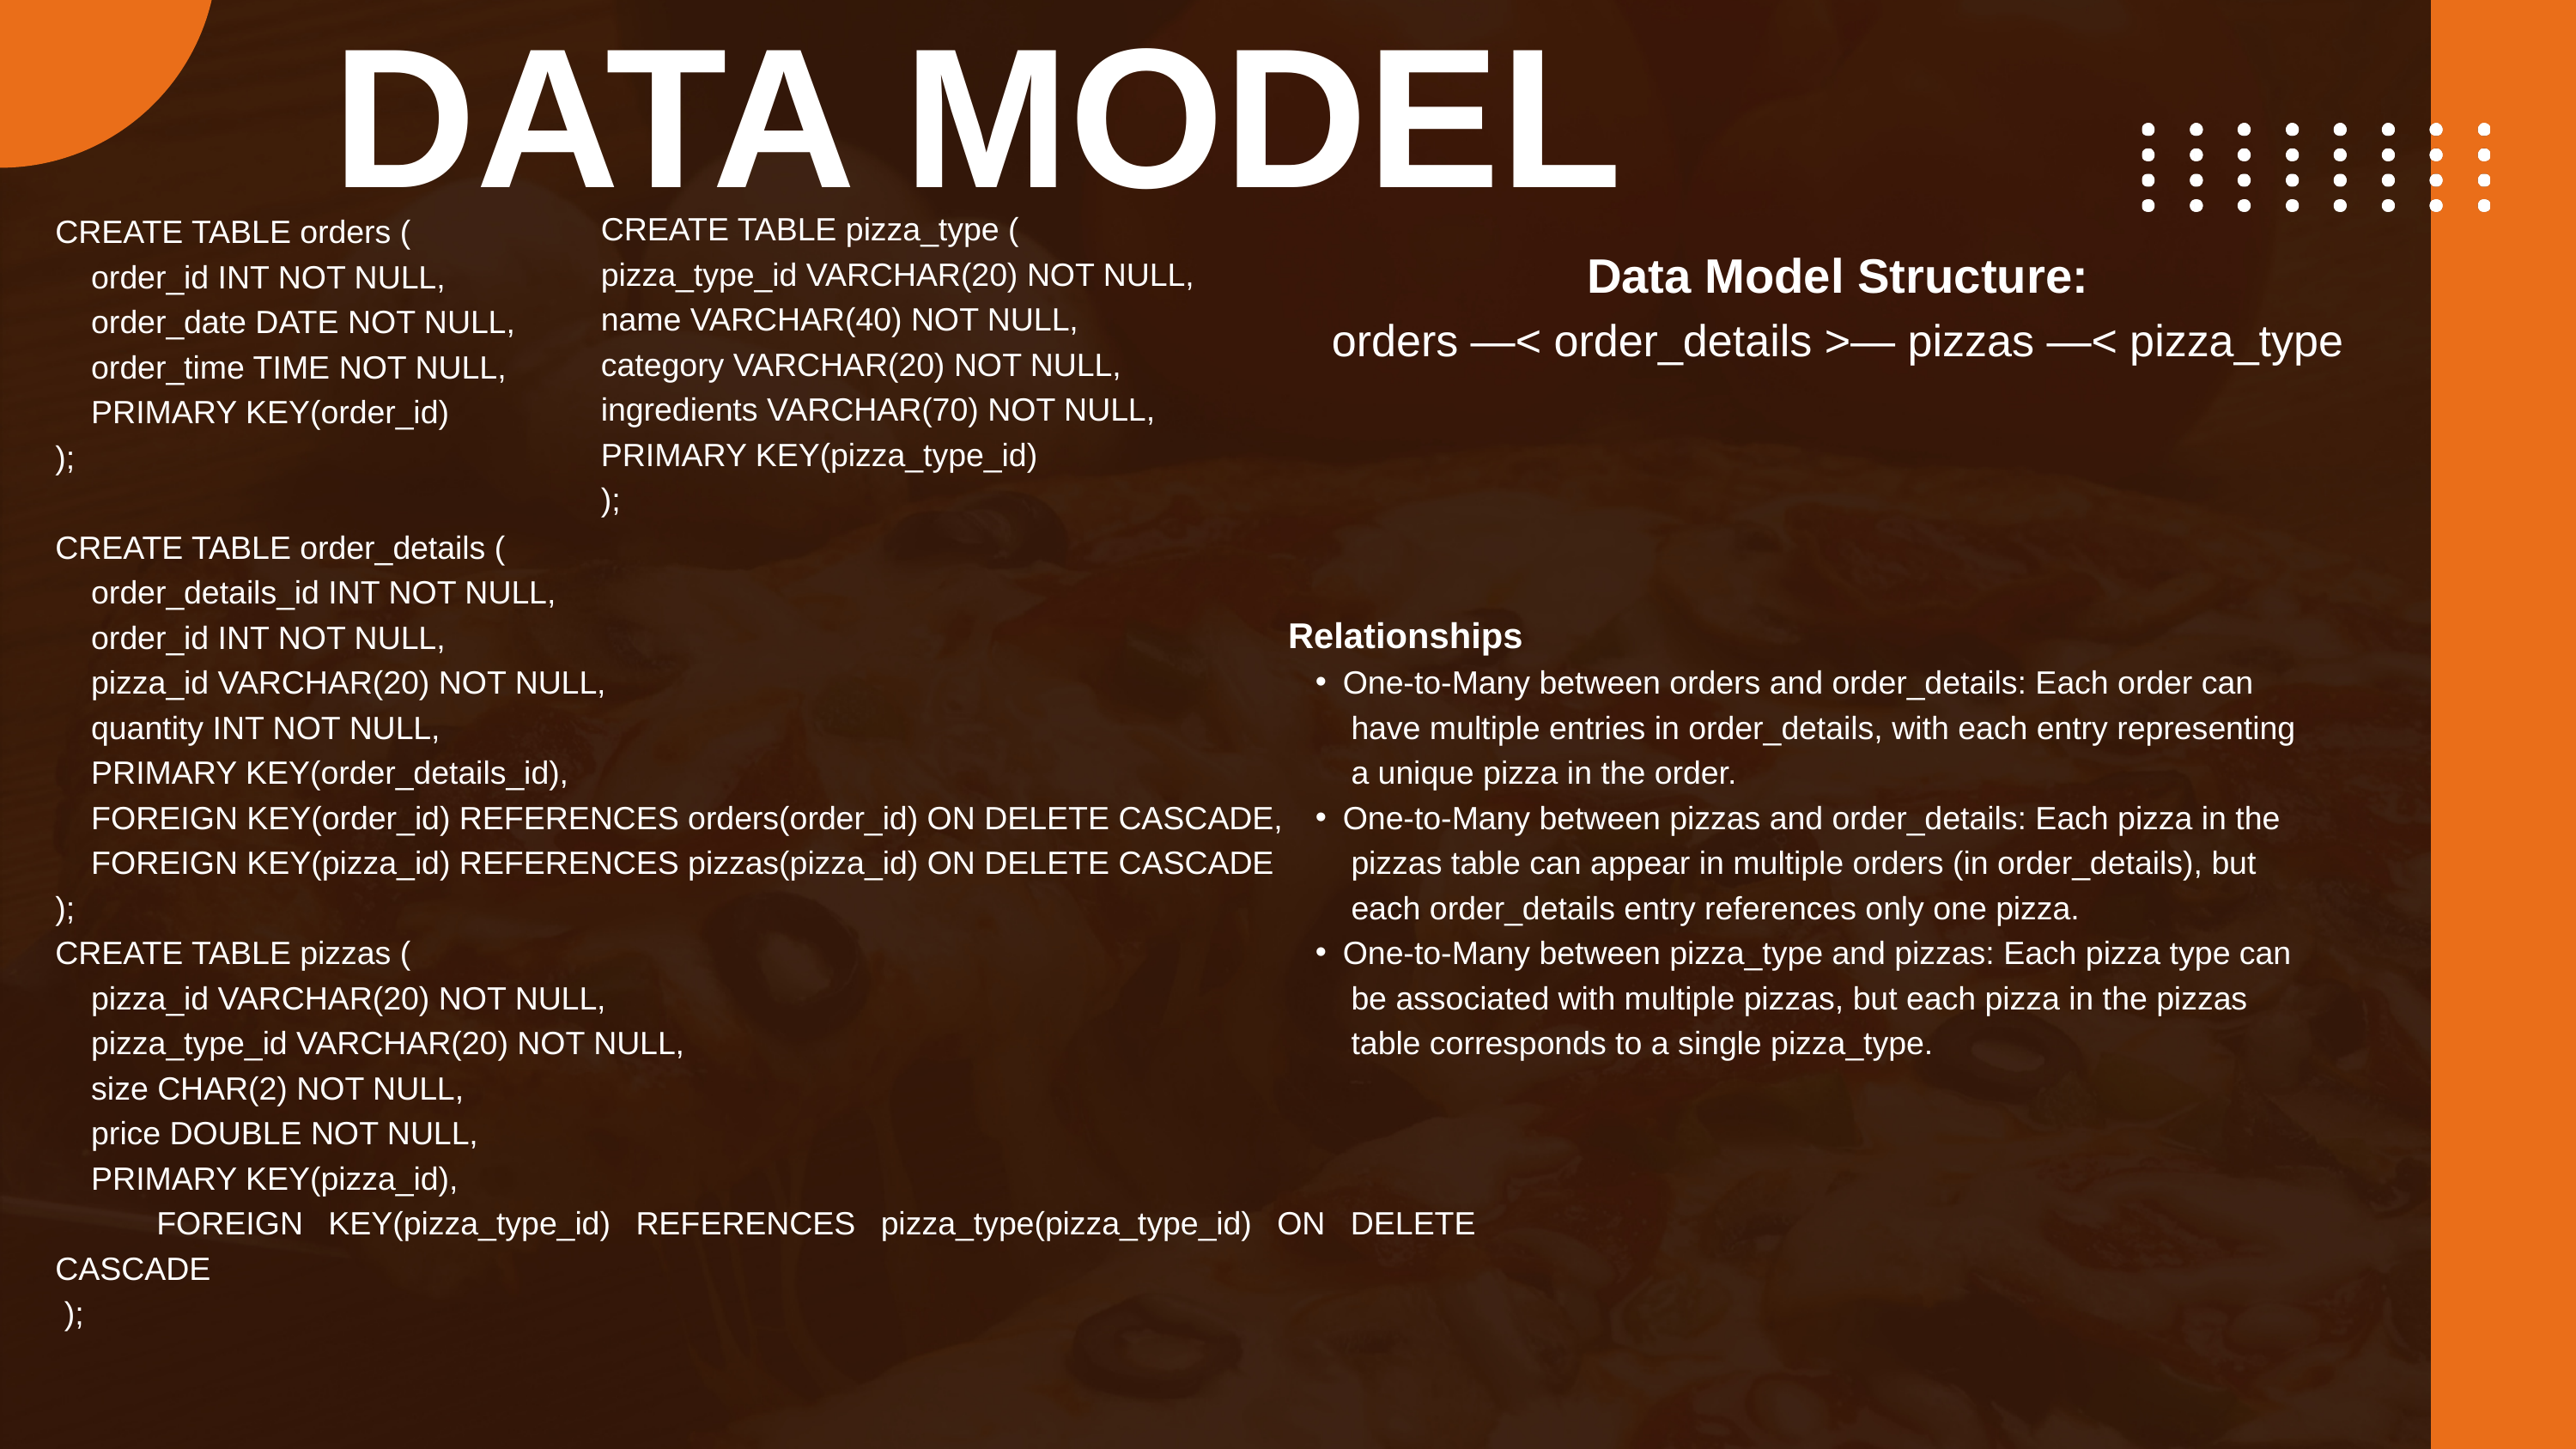

DATA MODEL

CREATE TABLE pizza_type (
pizza_type_id VARCHAR(20) NOT NULL,
name VARCHAR(40) NOT NULL,
category VARCHAR(20) NOT NULL,
ingredients VARCHAR(70) NOT NULL,
PRIMARY KEY(pizza_type_id)
);
CREATE TABLE orders (
    order_id INT NOT NULL,
    order_date DATE NOT NULL,
    order_time TIME NOT NULL,
    PRIMARY KEY(order_id)
);

CREATE TABLE order_details (
    order_details_id INT NOT NULL,
    order_id INT NOT NULL,
    pizza_id VARCHAR(20) NOT NULL,
    quantity INT NOT NULL,
    PRIMARY KEY(order_details_id),
    FOREIGN KEY(order_id) REFERENCES orders(order_id) ON DELETE CASCADE,
    FOREIGN KEY(pizza_id) REFERENCES pizzas(pizza_id) ON DELETE CASCADE
);
CREATE TABLE pizzas (
    pizza_id VARCHAR(20) NOT NULL,
    pizza_type_id VARCHAR(20) NOT NULL,
    size CHAR(2) NOT NULL,
    price DOUBLE NOT NULL,
    PRIMARY KEY(pizza_id),
    FOREIGN KEY(pizza_type_id) REFERENCES pizza_type(pizza_type_id) ON DELETE CASCADE
 );

Data Model Structure:
orders —< order_details >— pizzas —< pizza_type
Relationships
One-to-Many between orders and order_details: Each order can
       have multiple entries in order_details, with each entry representing
       a unique pizza in the order.
One-to-Many between pizzas and order_details: Each pizza in the
       pizzas table can appear in multiple orders (in order_details), but
       each order_details entry references only one pizza.
One-to-Many between pizza_type and pizzas: Each pizza type can
       be associated with multiple pizzas, but each pizza in the pizzas
       table corresponds to a single pizza_type.